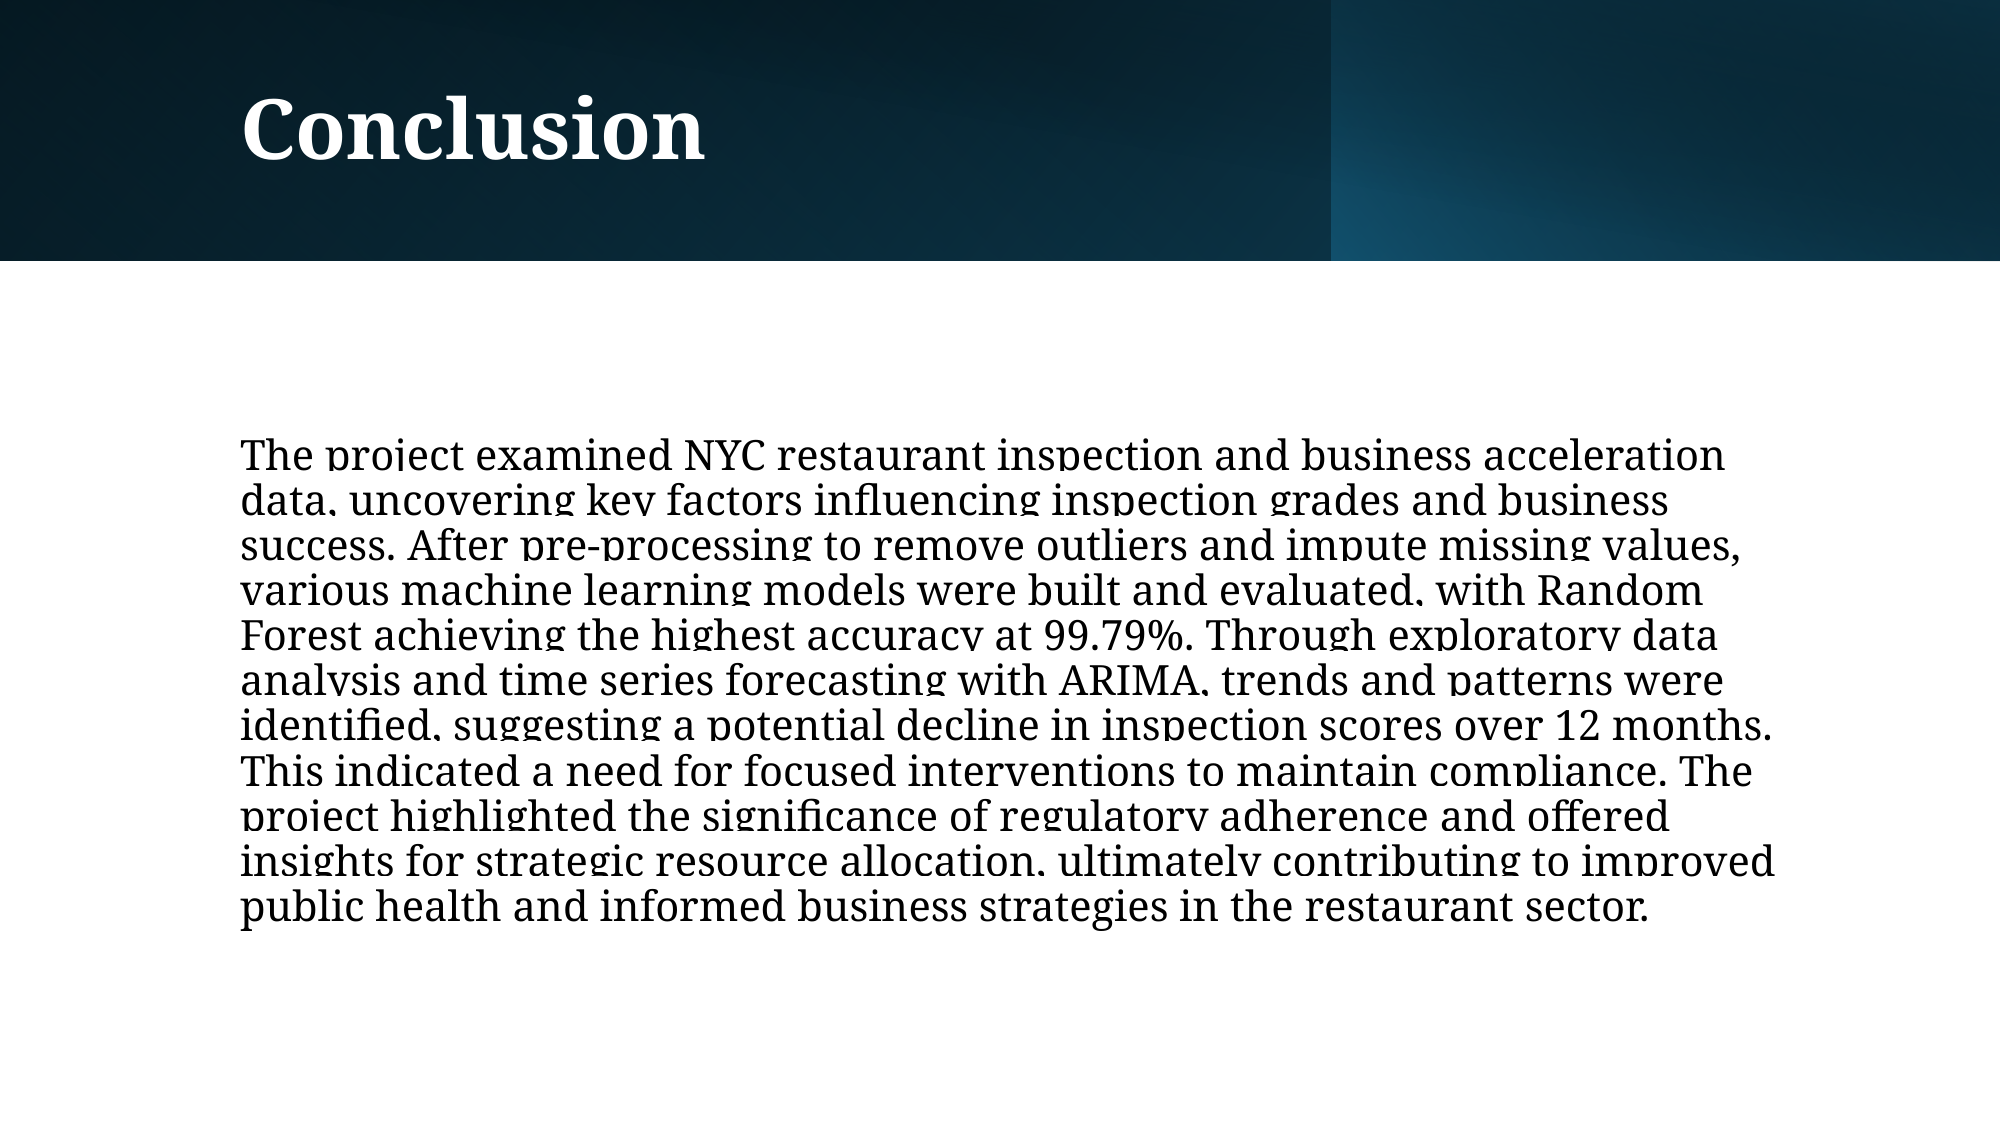

# Conclusion
The project examined NYC restaurant inspection and business acceleration data, uncovering key factors influencing inspection grades and business success. After pre-processing to remove outliers and impute missing values, various machine learning models were built and evaluated, with Random Forest achieving the highest accuracy at 99.79%. Through exploratory data analysis and time series forecasting with ARIMA, trends and patterns were identified, suggesting a potential decline in inspection scores over 12 months. This indicated a need for focused interventions to maintain compliance. The project highlighted the significance of regulatory adherence and offered insights for strategic resource allocation, ultimately contributing to improved public health and informed business strategies in the restaurant sector.